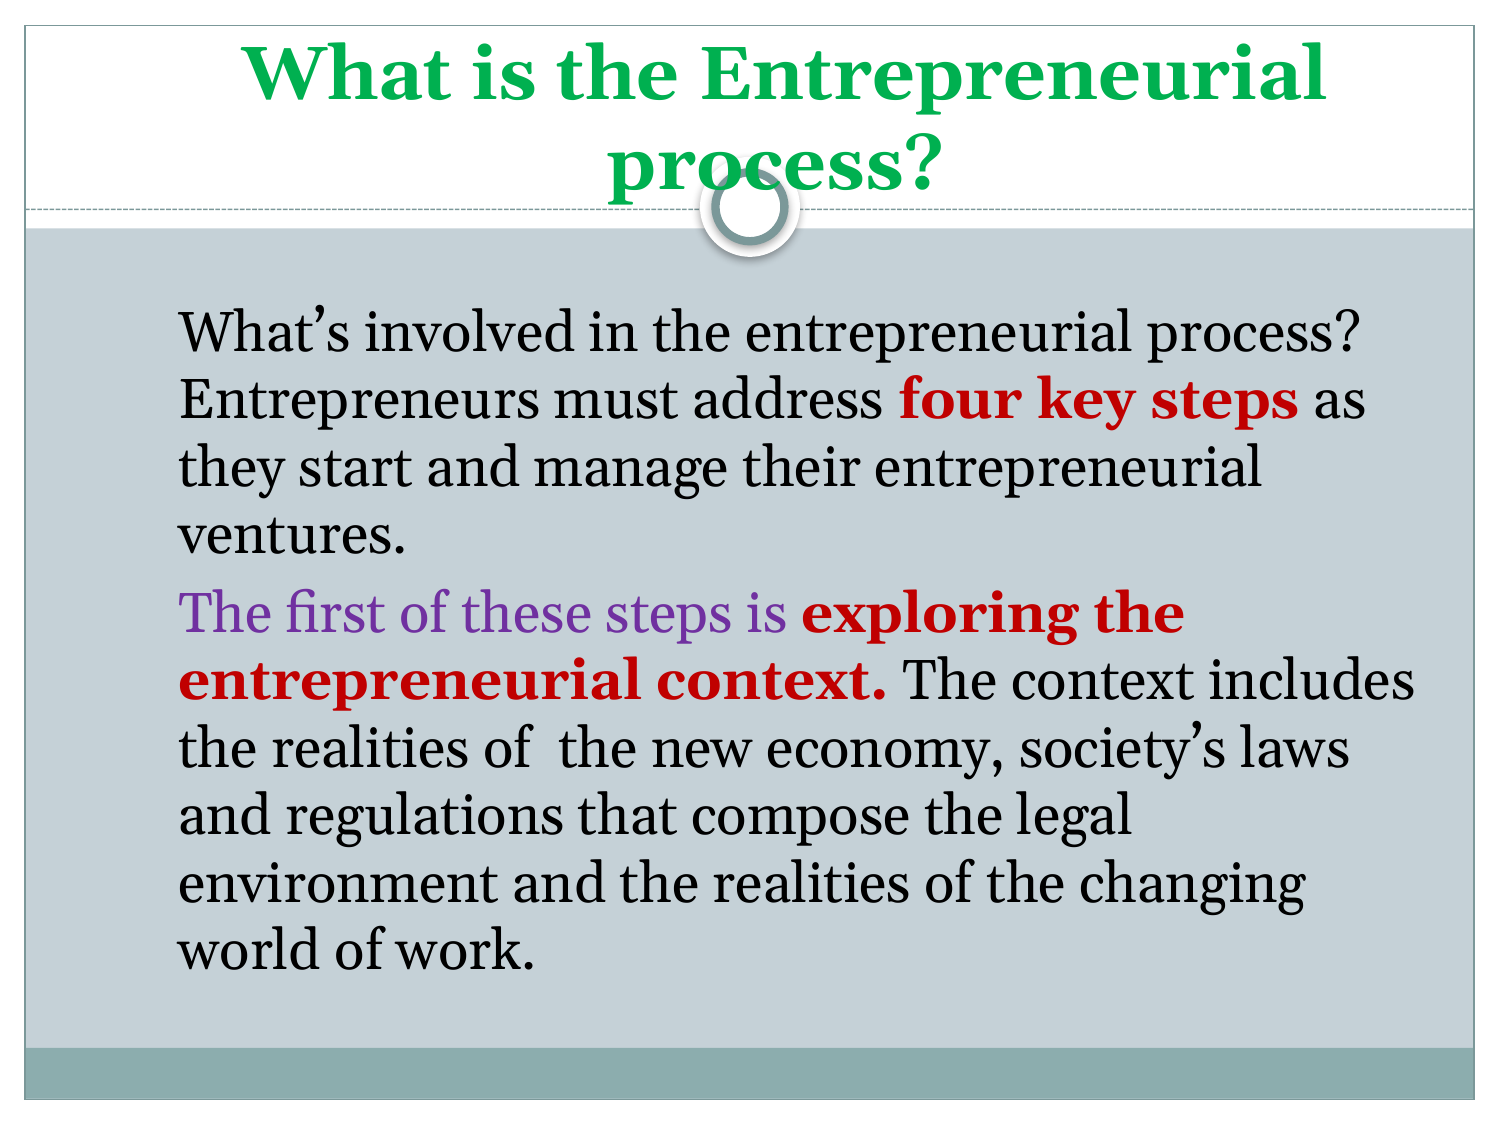

# What is the Entrepreneurial process?
What’s involved in the entrepreneurial process? Entrepreneurs must address four key steps as they start and manage their entrepreneurial ventures.
The first of these steps is exploring the entrepreneurial context. The context includes the realities of  the new economy, society’s laws and regulations that compose the legal environment and the realities of the changing world of work.